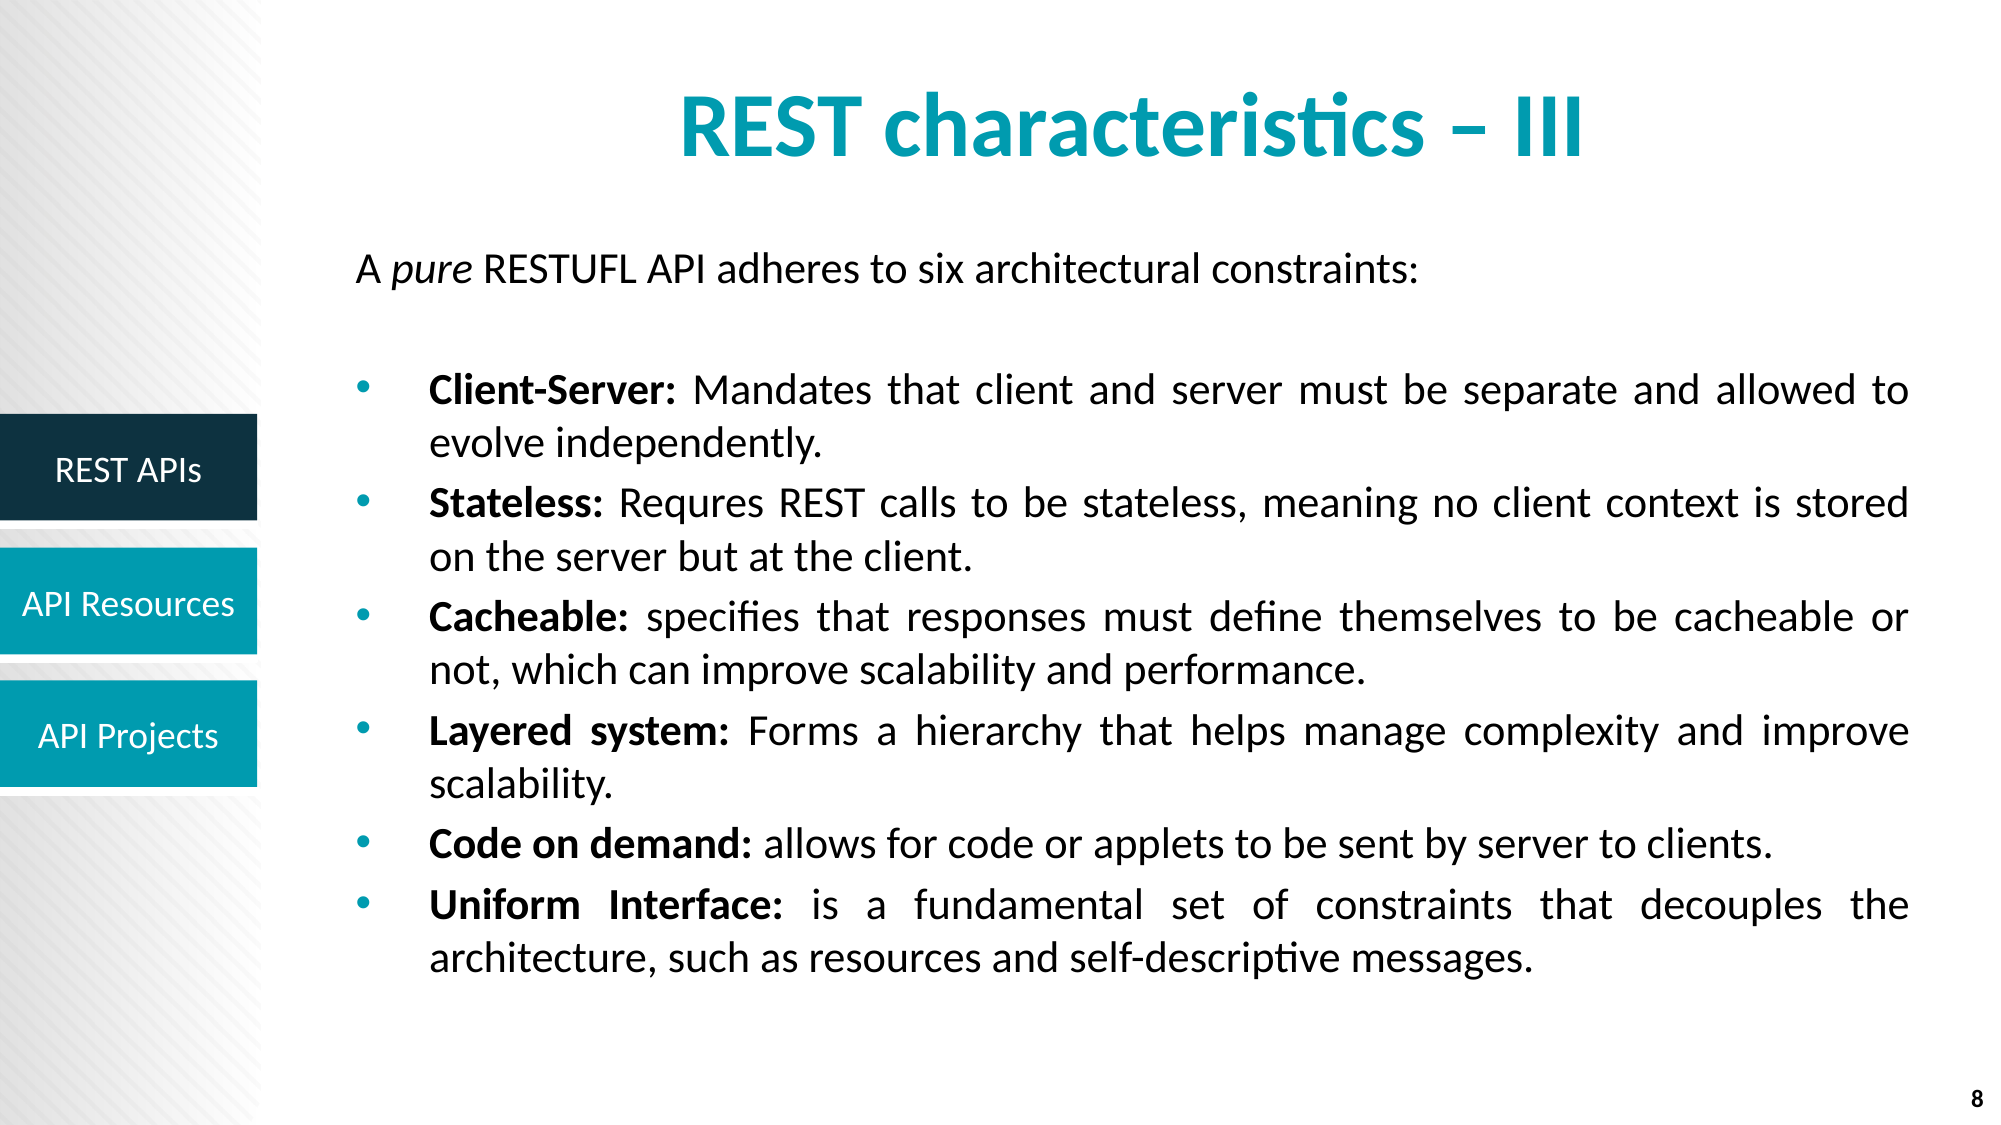

# REST characteristics – III
A pure RESTUFL API adheres to six architectural constraints:

Client-Server: Mandates that client and server must be separate and allowed to evolve independently.
Stateless: Requres REST calls to be stateless, meaning no client context is stored on the server but at the client.
Cacheable: specifies that responses must define themselves to be cacheable or not, which can improve scalability and performance.
Layered system: Forms a hierarchy that helps manage complexity and improve scalability.
Code on demand: allows for code or applets to be sent by server to clients.
Uniform Interface: is a fundamental set of constraints that decouples the architecture, such as resources and self-descriptive messages.

8